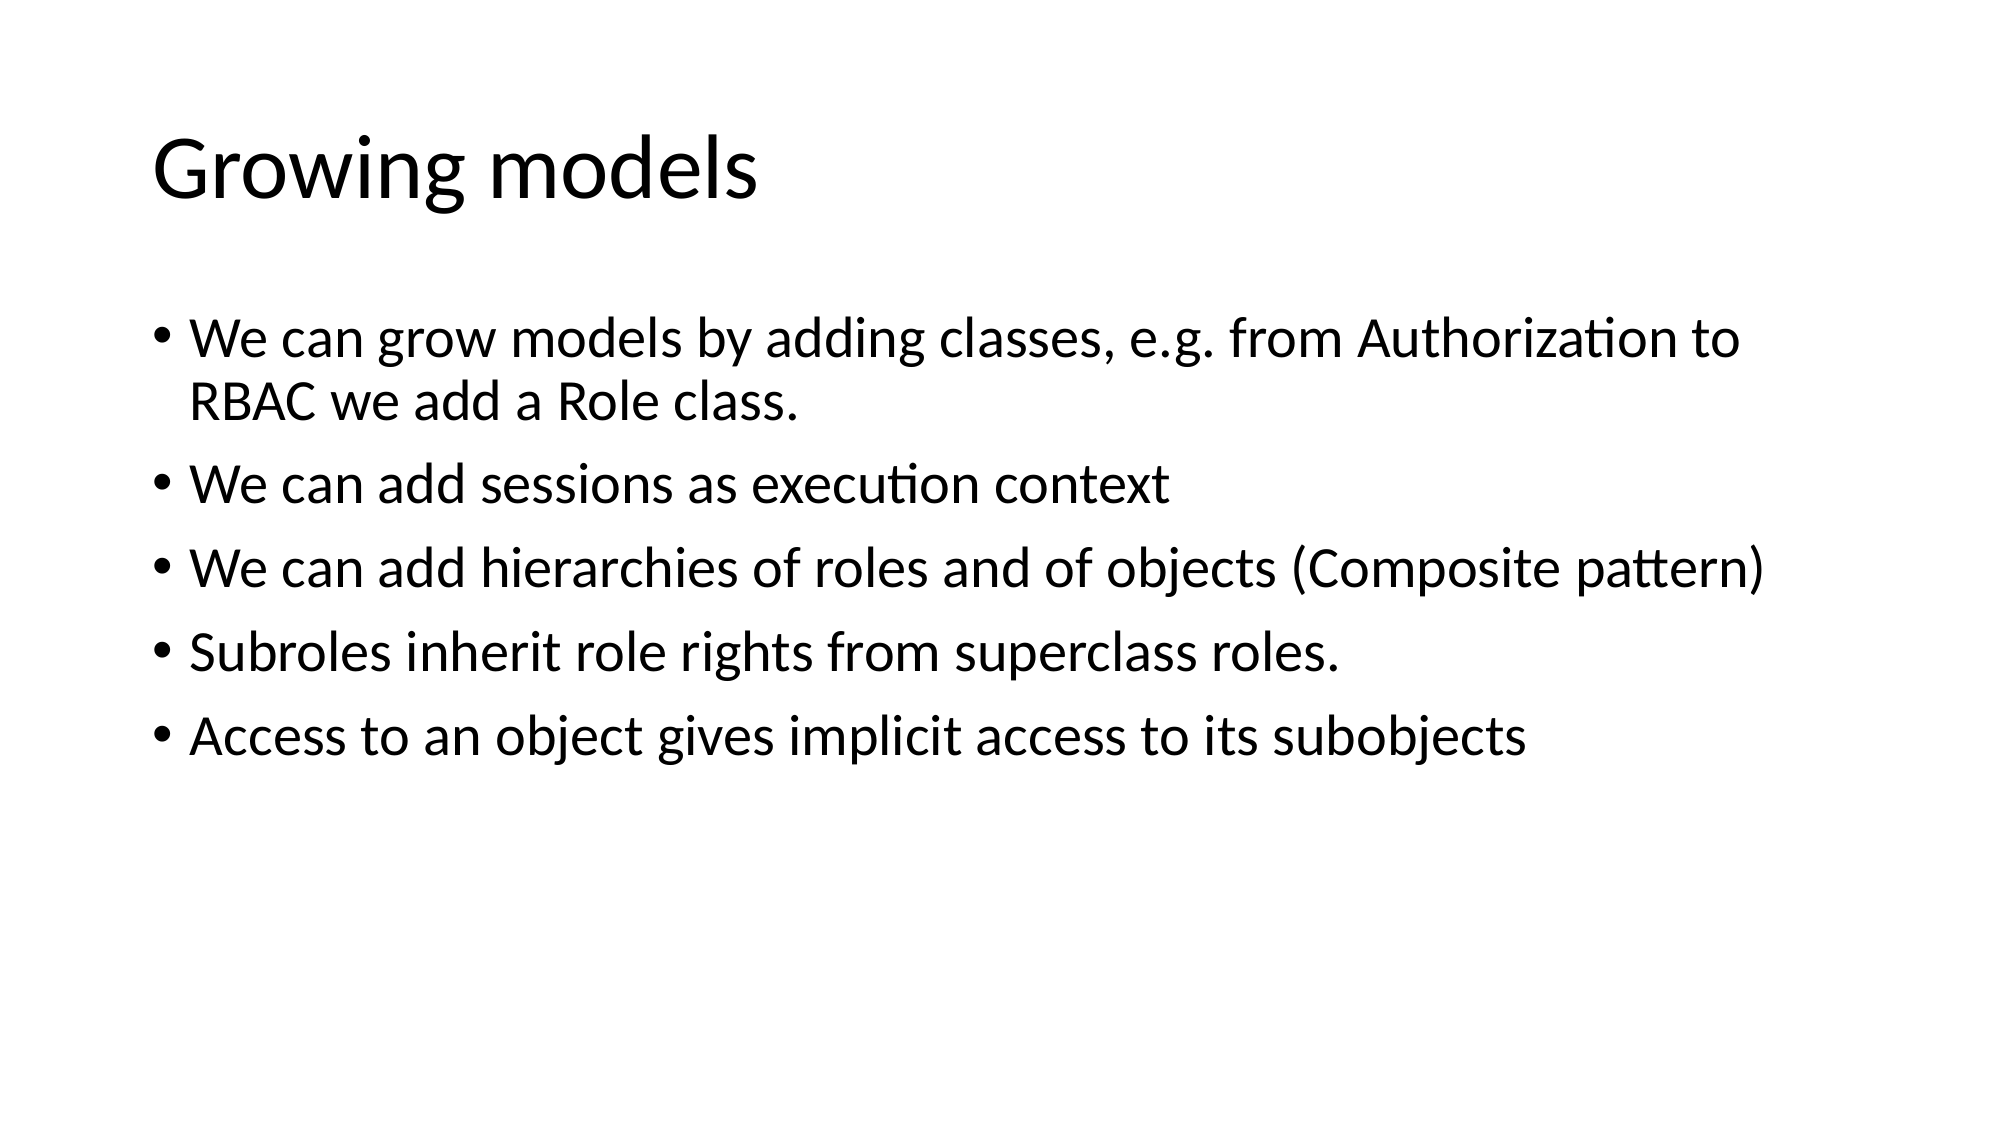

# Growing models
We can grow models by adding classes, e.g. from Authorization to RBAC we add a Role class.
We can add sessions as execution context
We can add hierarchies of roles and of objects (Composite pattern)
Subroles inherit role rights from superclass roles.
Access to an object gives implicit access to its subobjects